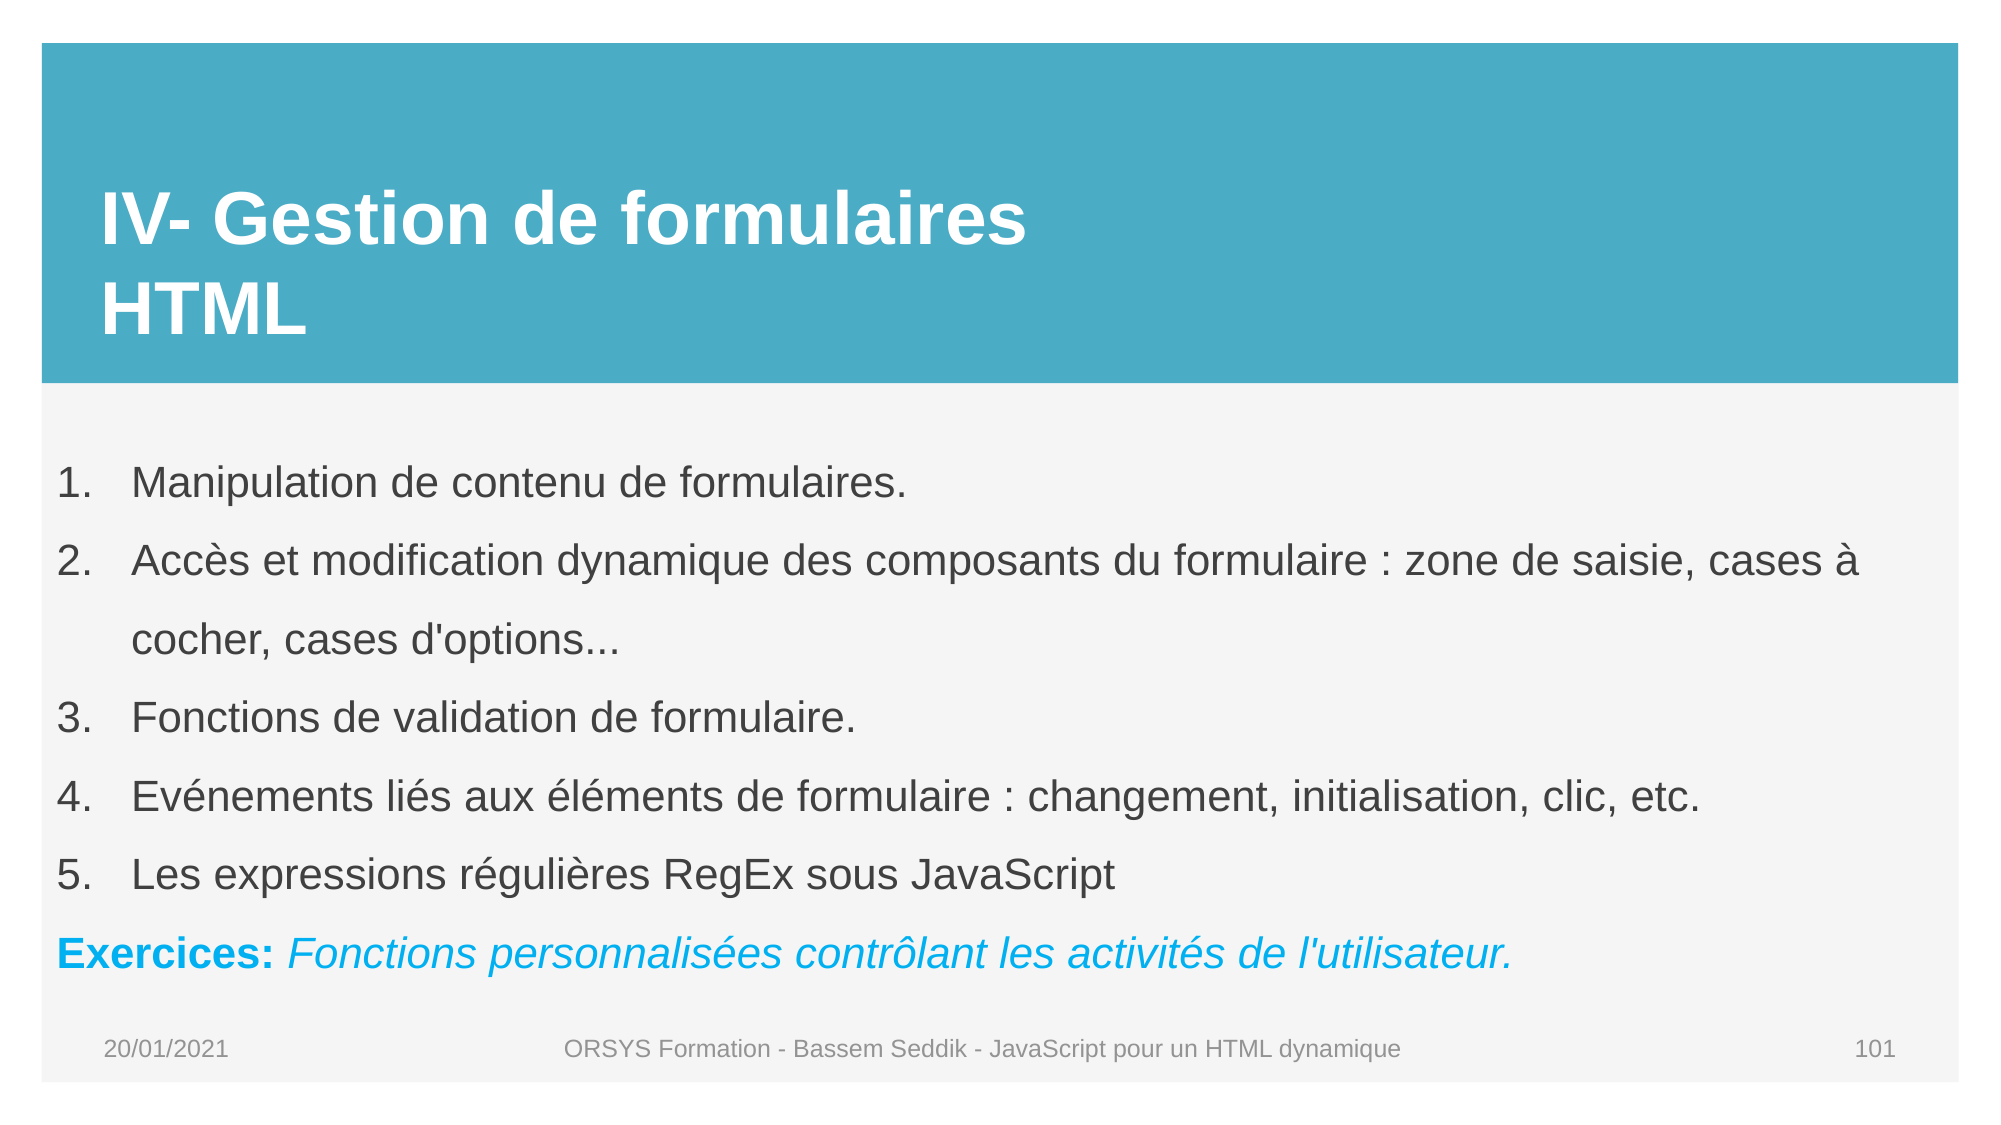

# IV- Gestion de formulaires HTML
Manipulation de contenu de formulaires.
Accès et modification dynamique des composants du formulaire : zone de saisie, cases à cocher, cases d'options...
Fonctions de validation de formulaire.
Evénements liés aux éléments de formulaire : changement, initialisation, clic, etc.
Les expressions régulières RegEx sous JavaScript
Exercices: Fonctions personnalisées contrôlant les activités de l'utilisateur.

20/01/2021
ORSYS Formation - Bassem Seddik - JavaScript pour un HTML dynamique
101